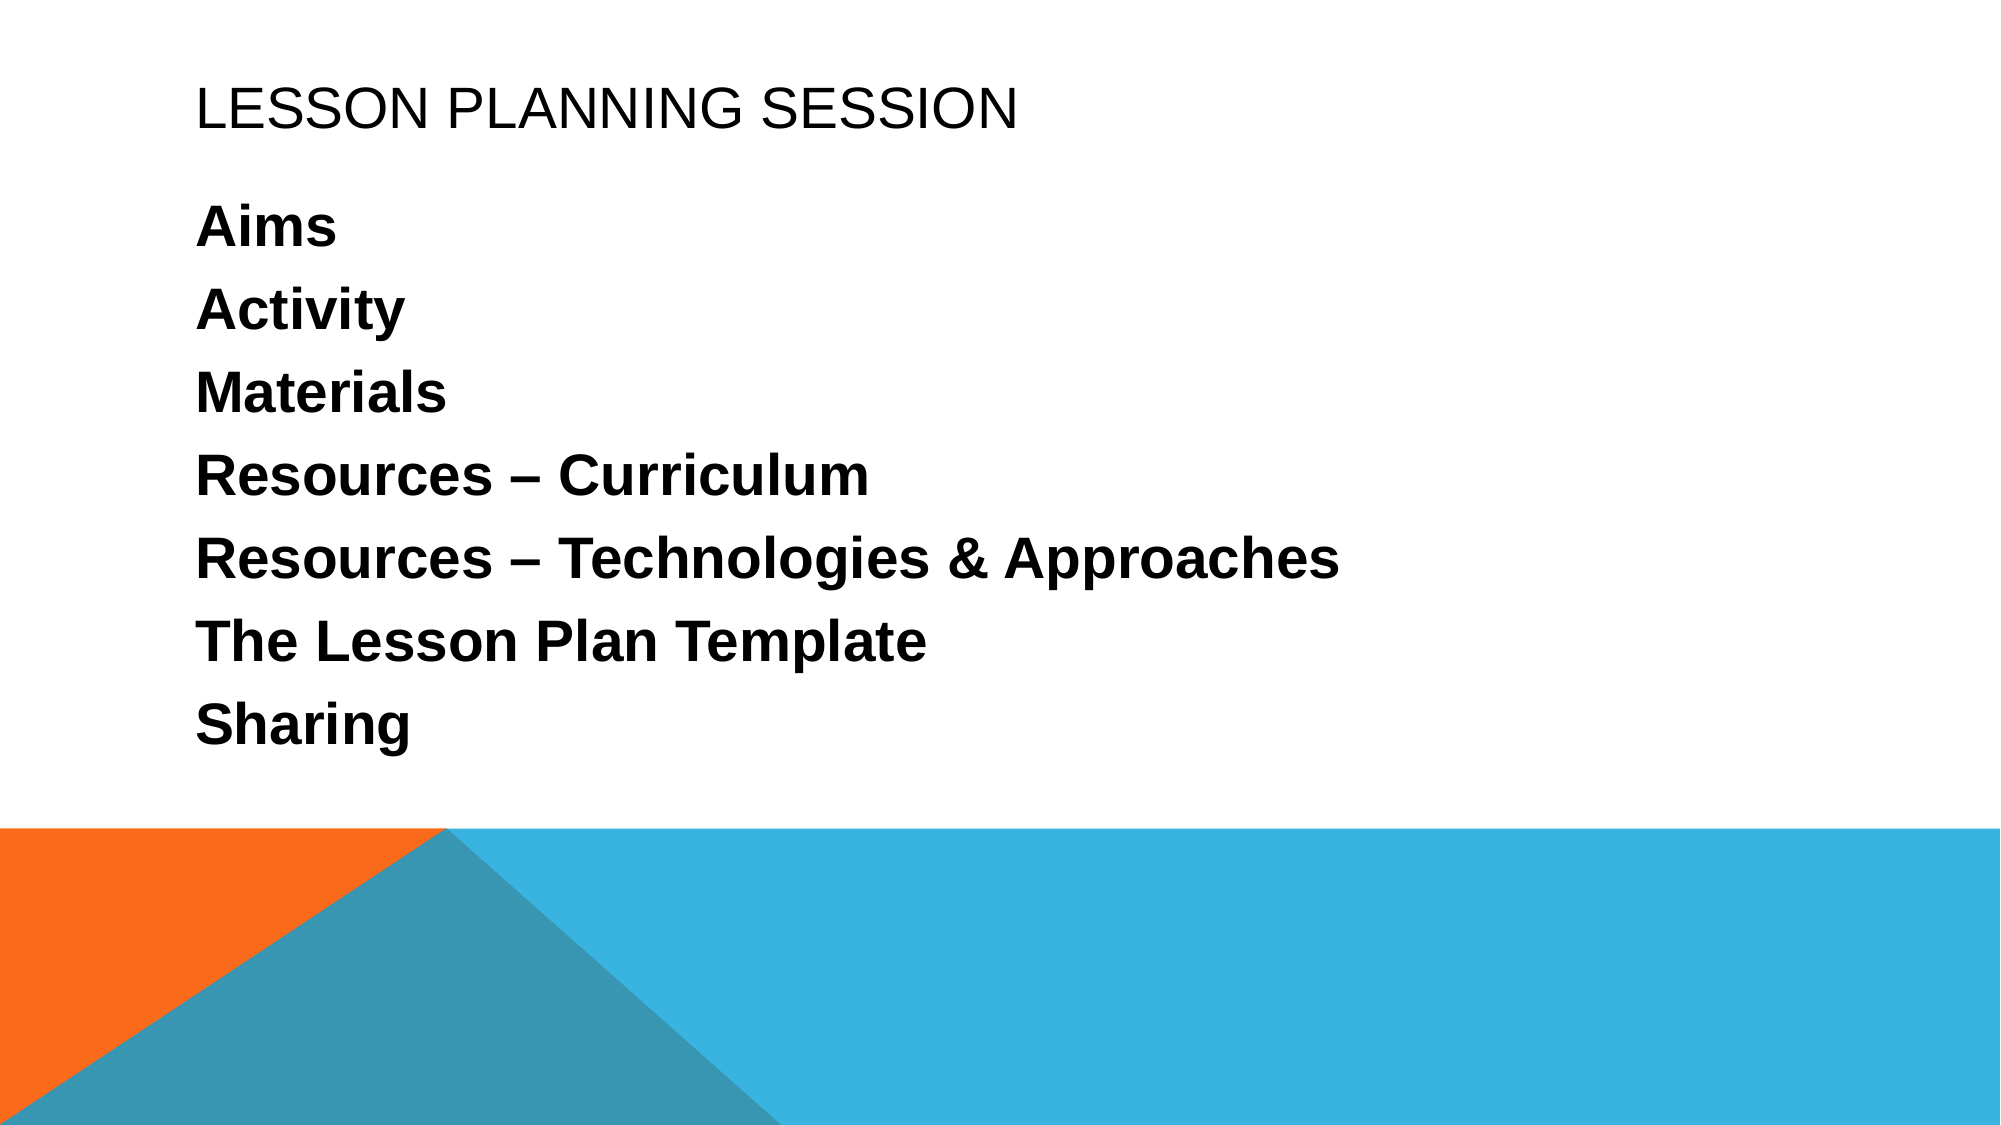

# Lesson Planning Session
Aims
Activity
Materials
Resources – Curriculum
Resources – Technologies & Approaches
The Lesson Plan Template
Sharing